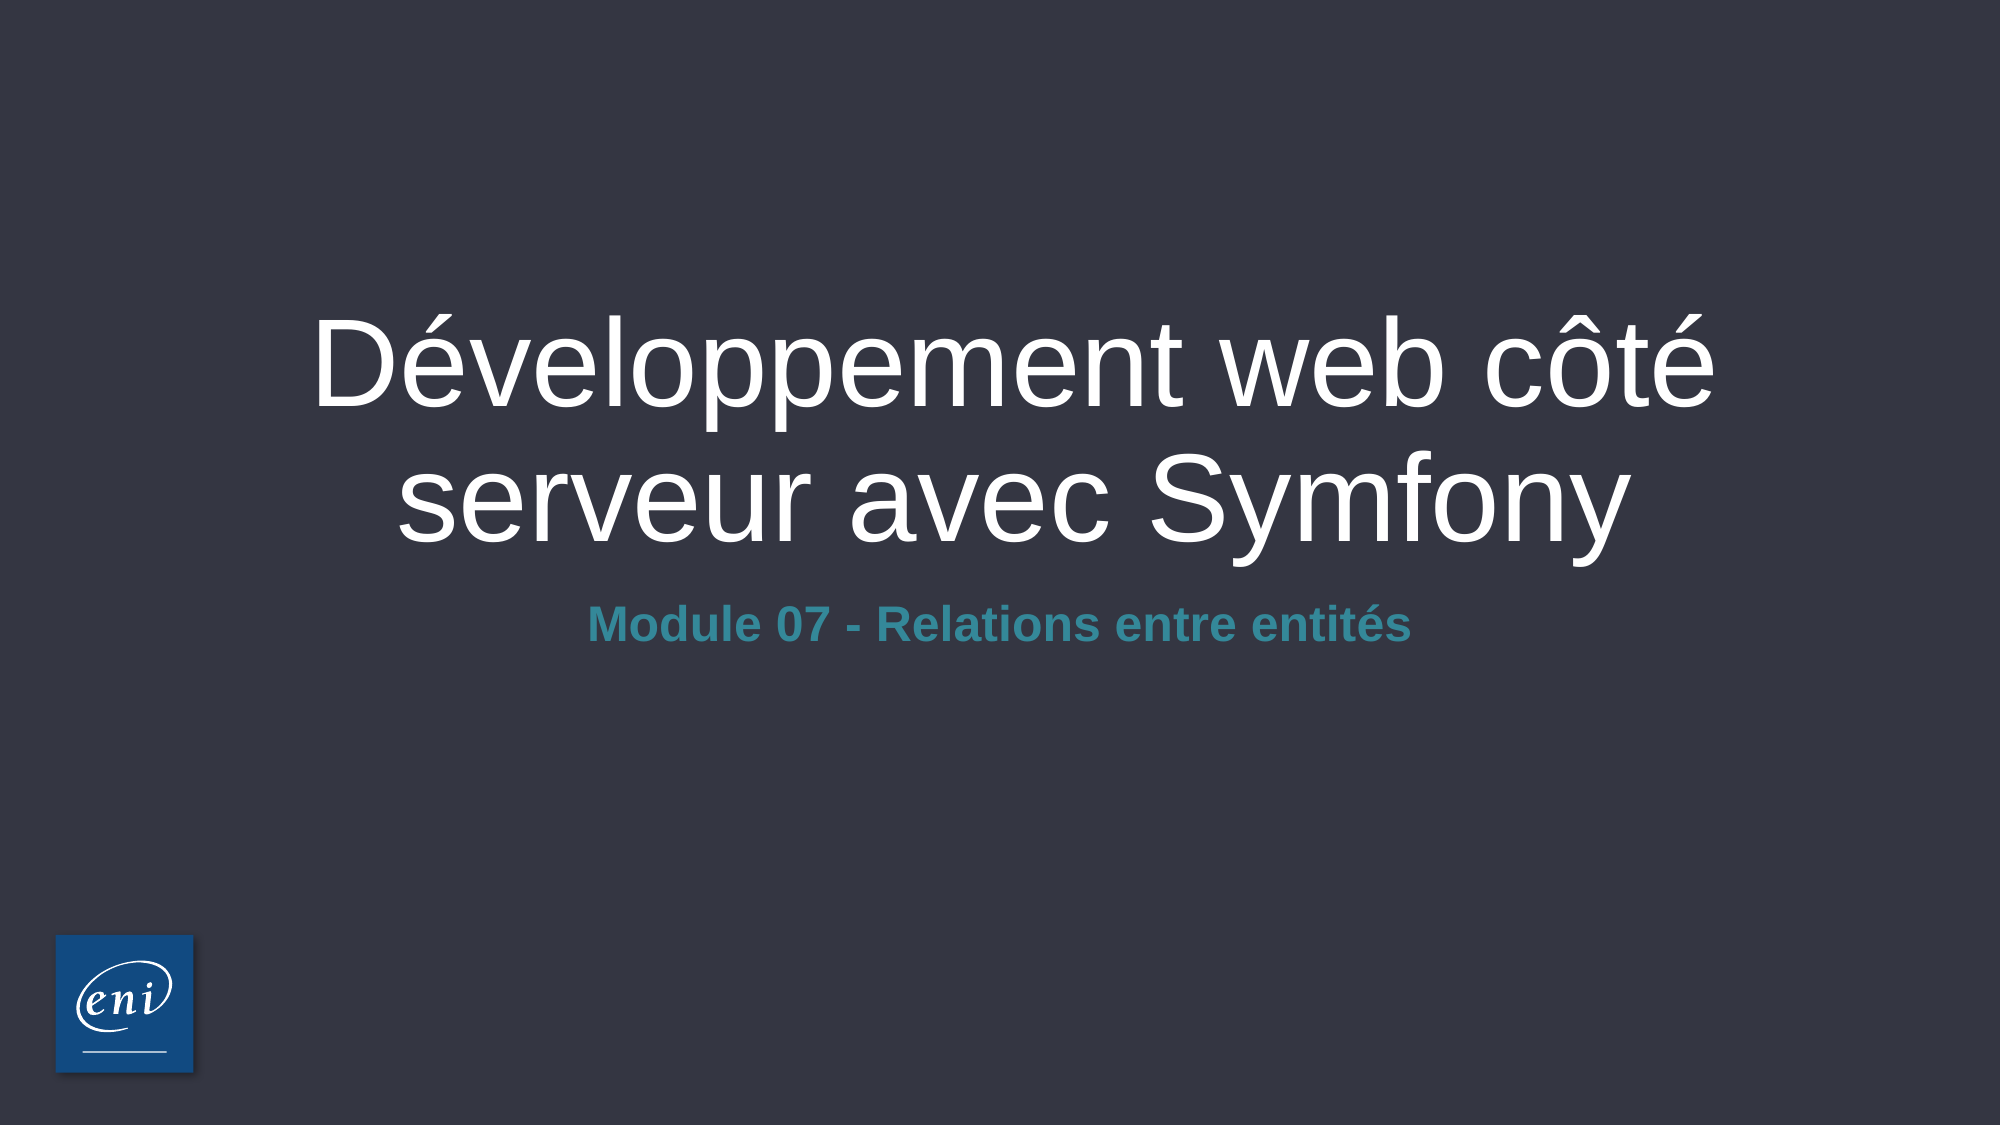

# Développement web côté serveur avec Symfony
Module 07 - Relations entre entités